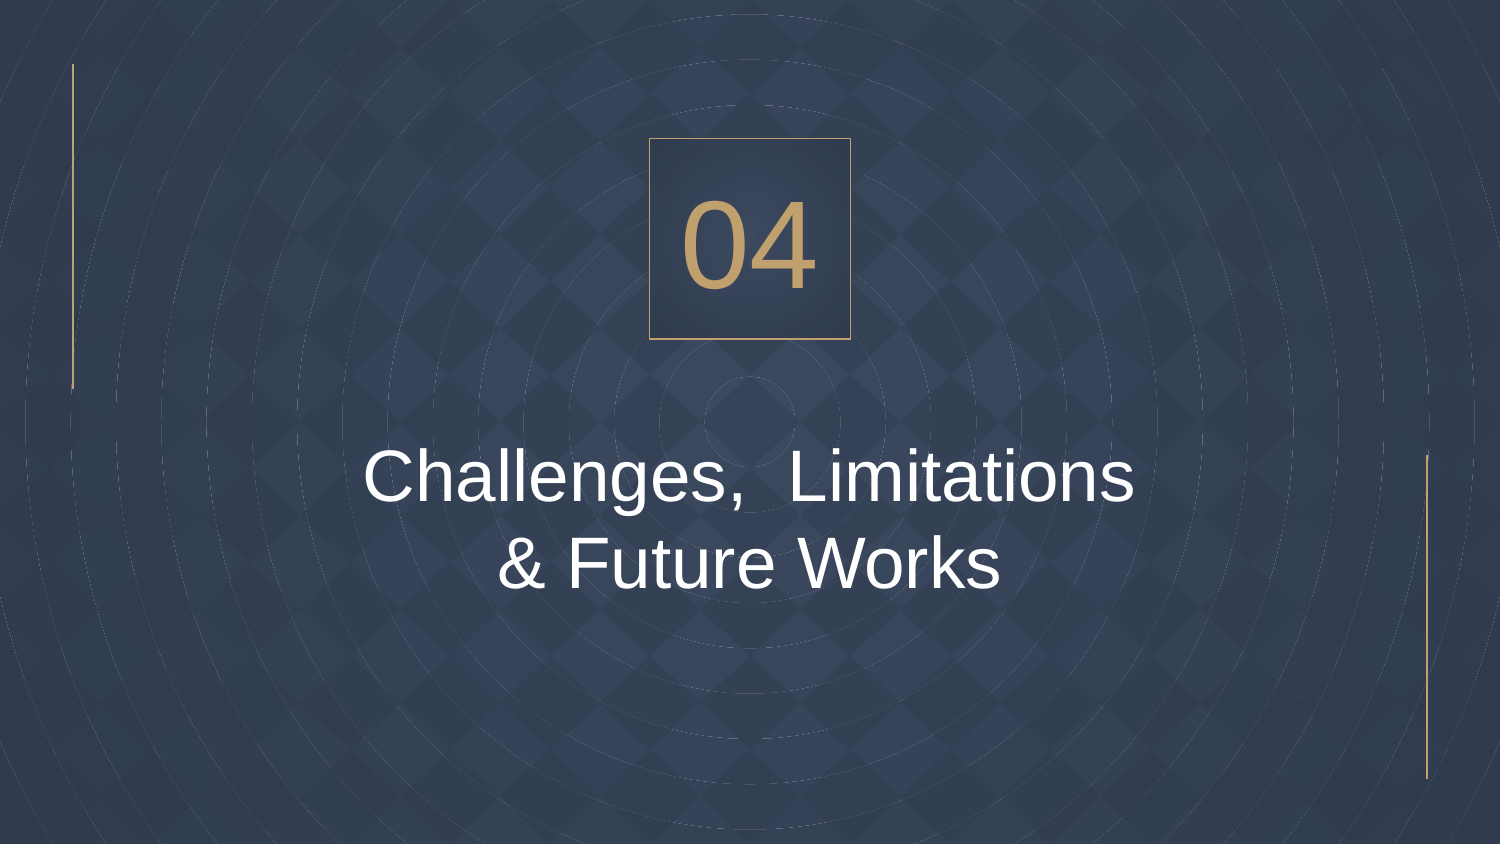

04
# Challenges,  Limitations
& Future Works